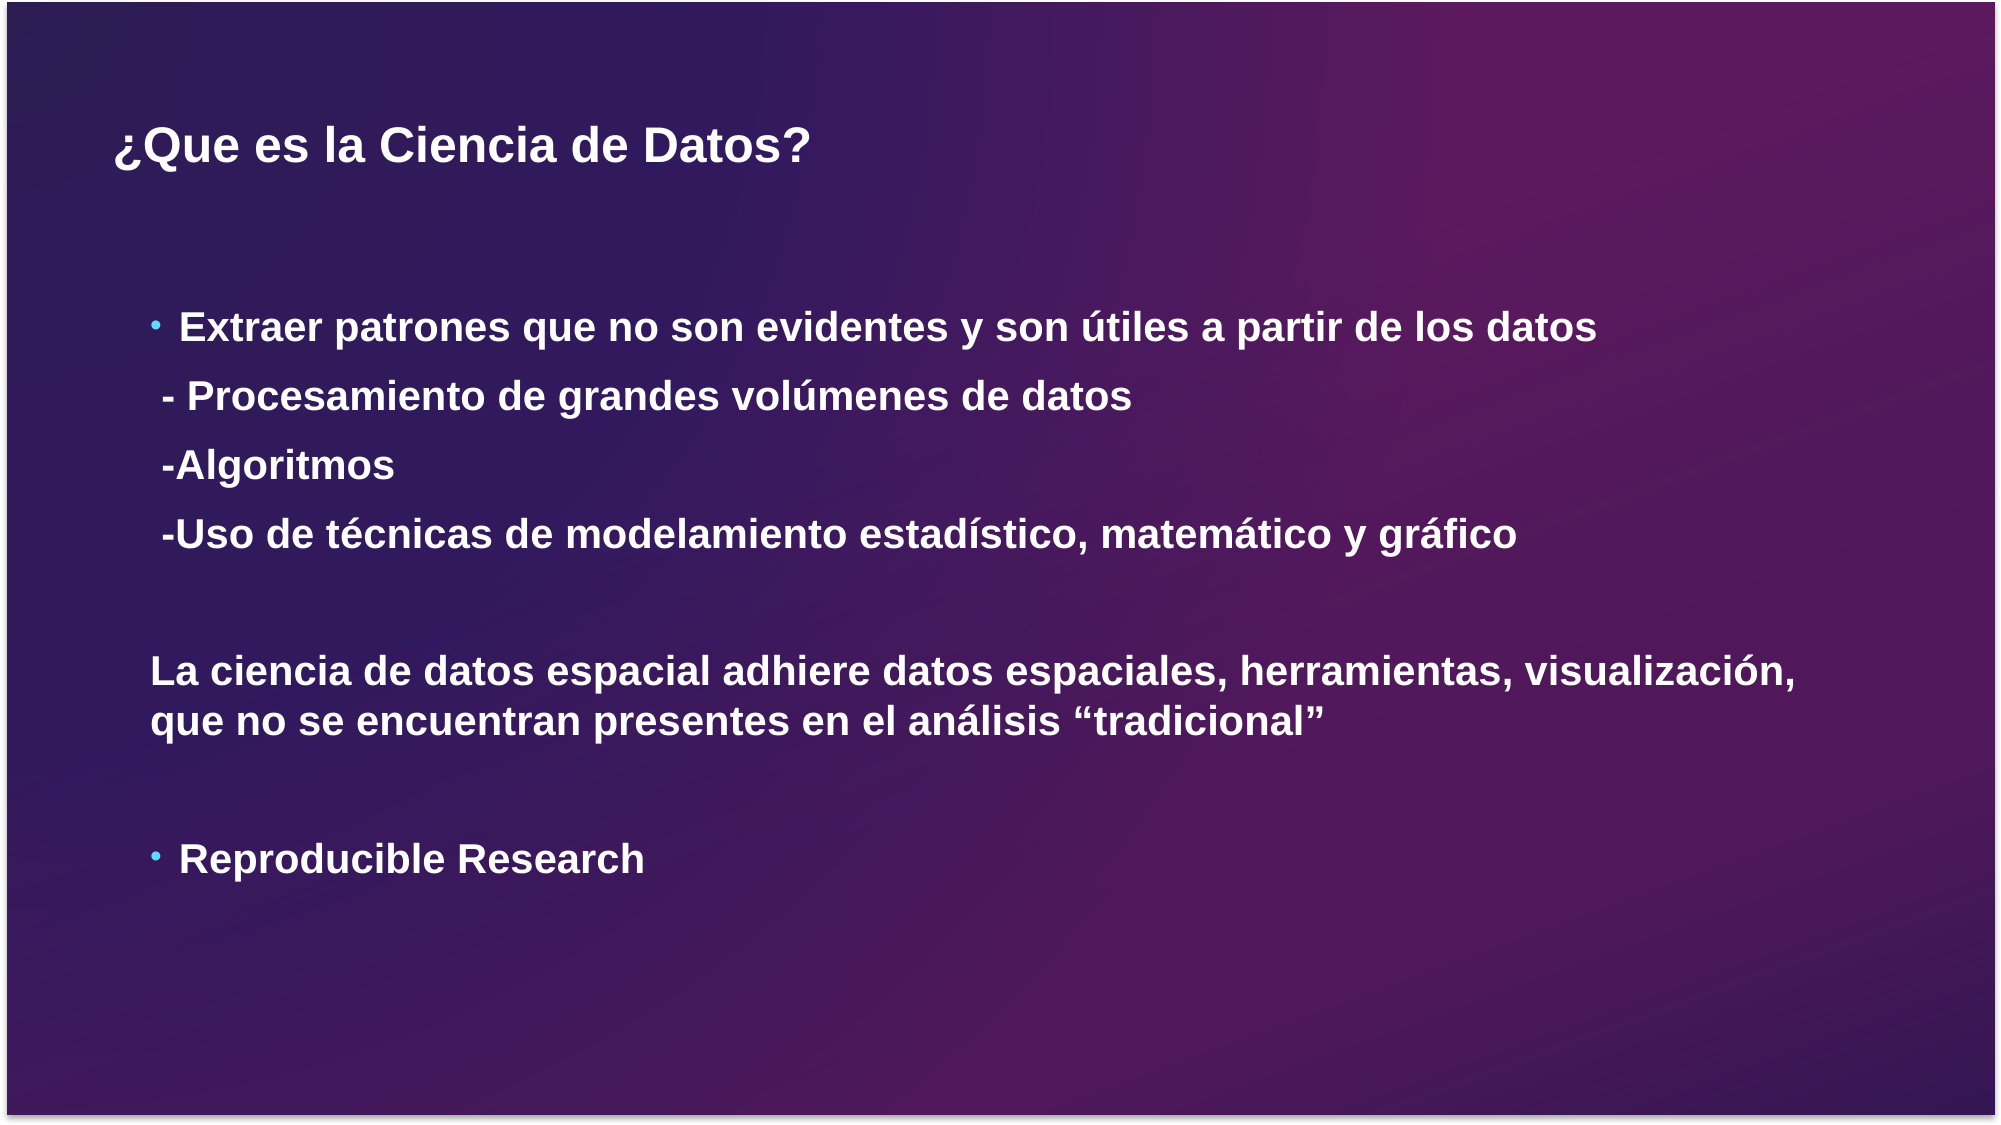

# ¿Que es la Ciencia de Datos?
Extraer patrones que no son evidentes y son útiles a partir de los datos
 - Procesamiento de grandes volúmenes de datos
 -Algoritmos
 -Uso de técnicas de modelamiento estadístico, matemático y gráfico

La ciencia de datos espacial adhiere datos espaciales, herramientas, visualización, que no se encuentran presentes en el análisis “tradicional”

Reproducible Research